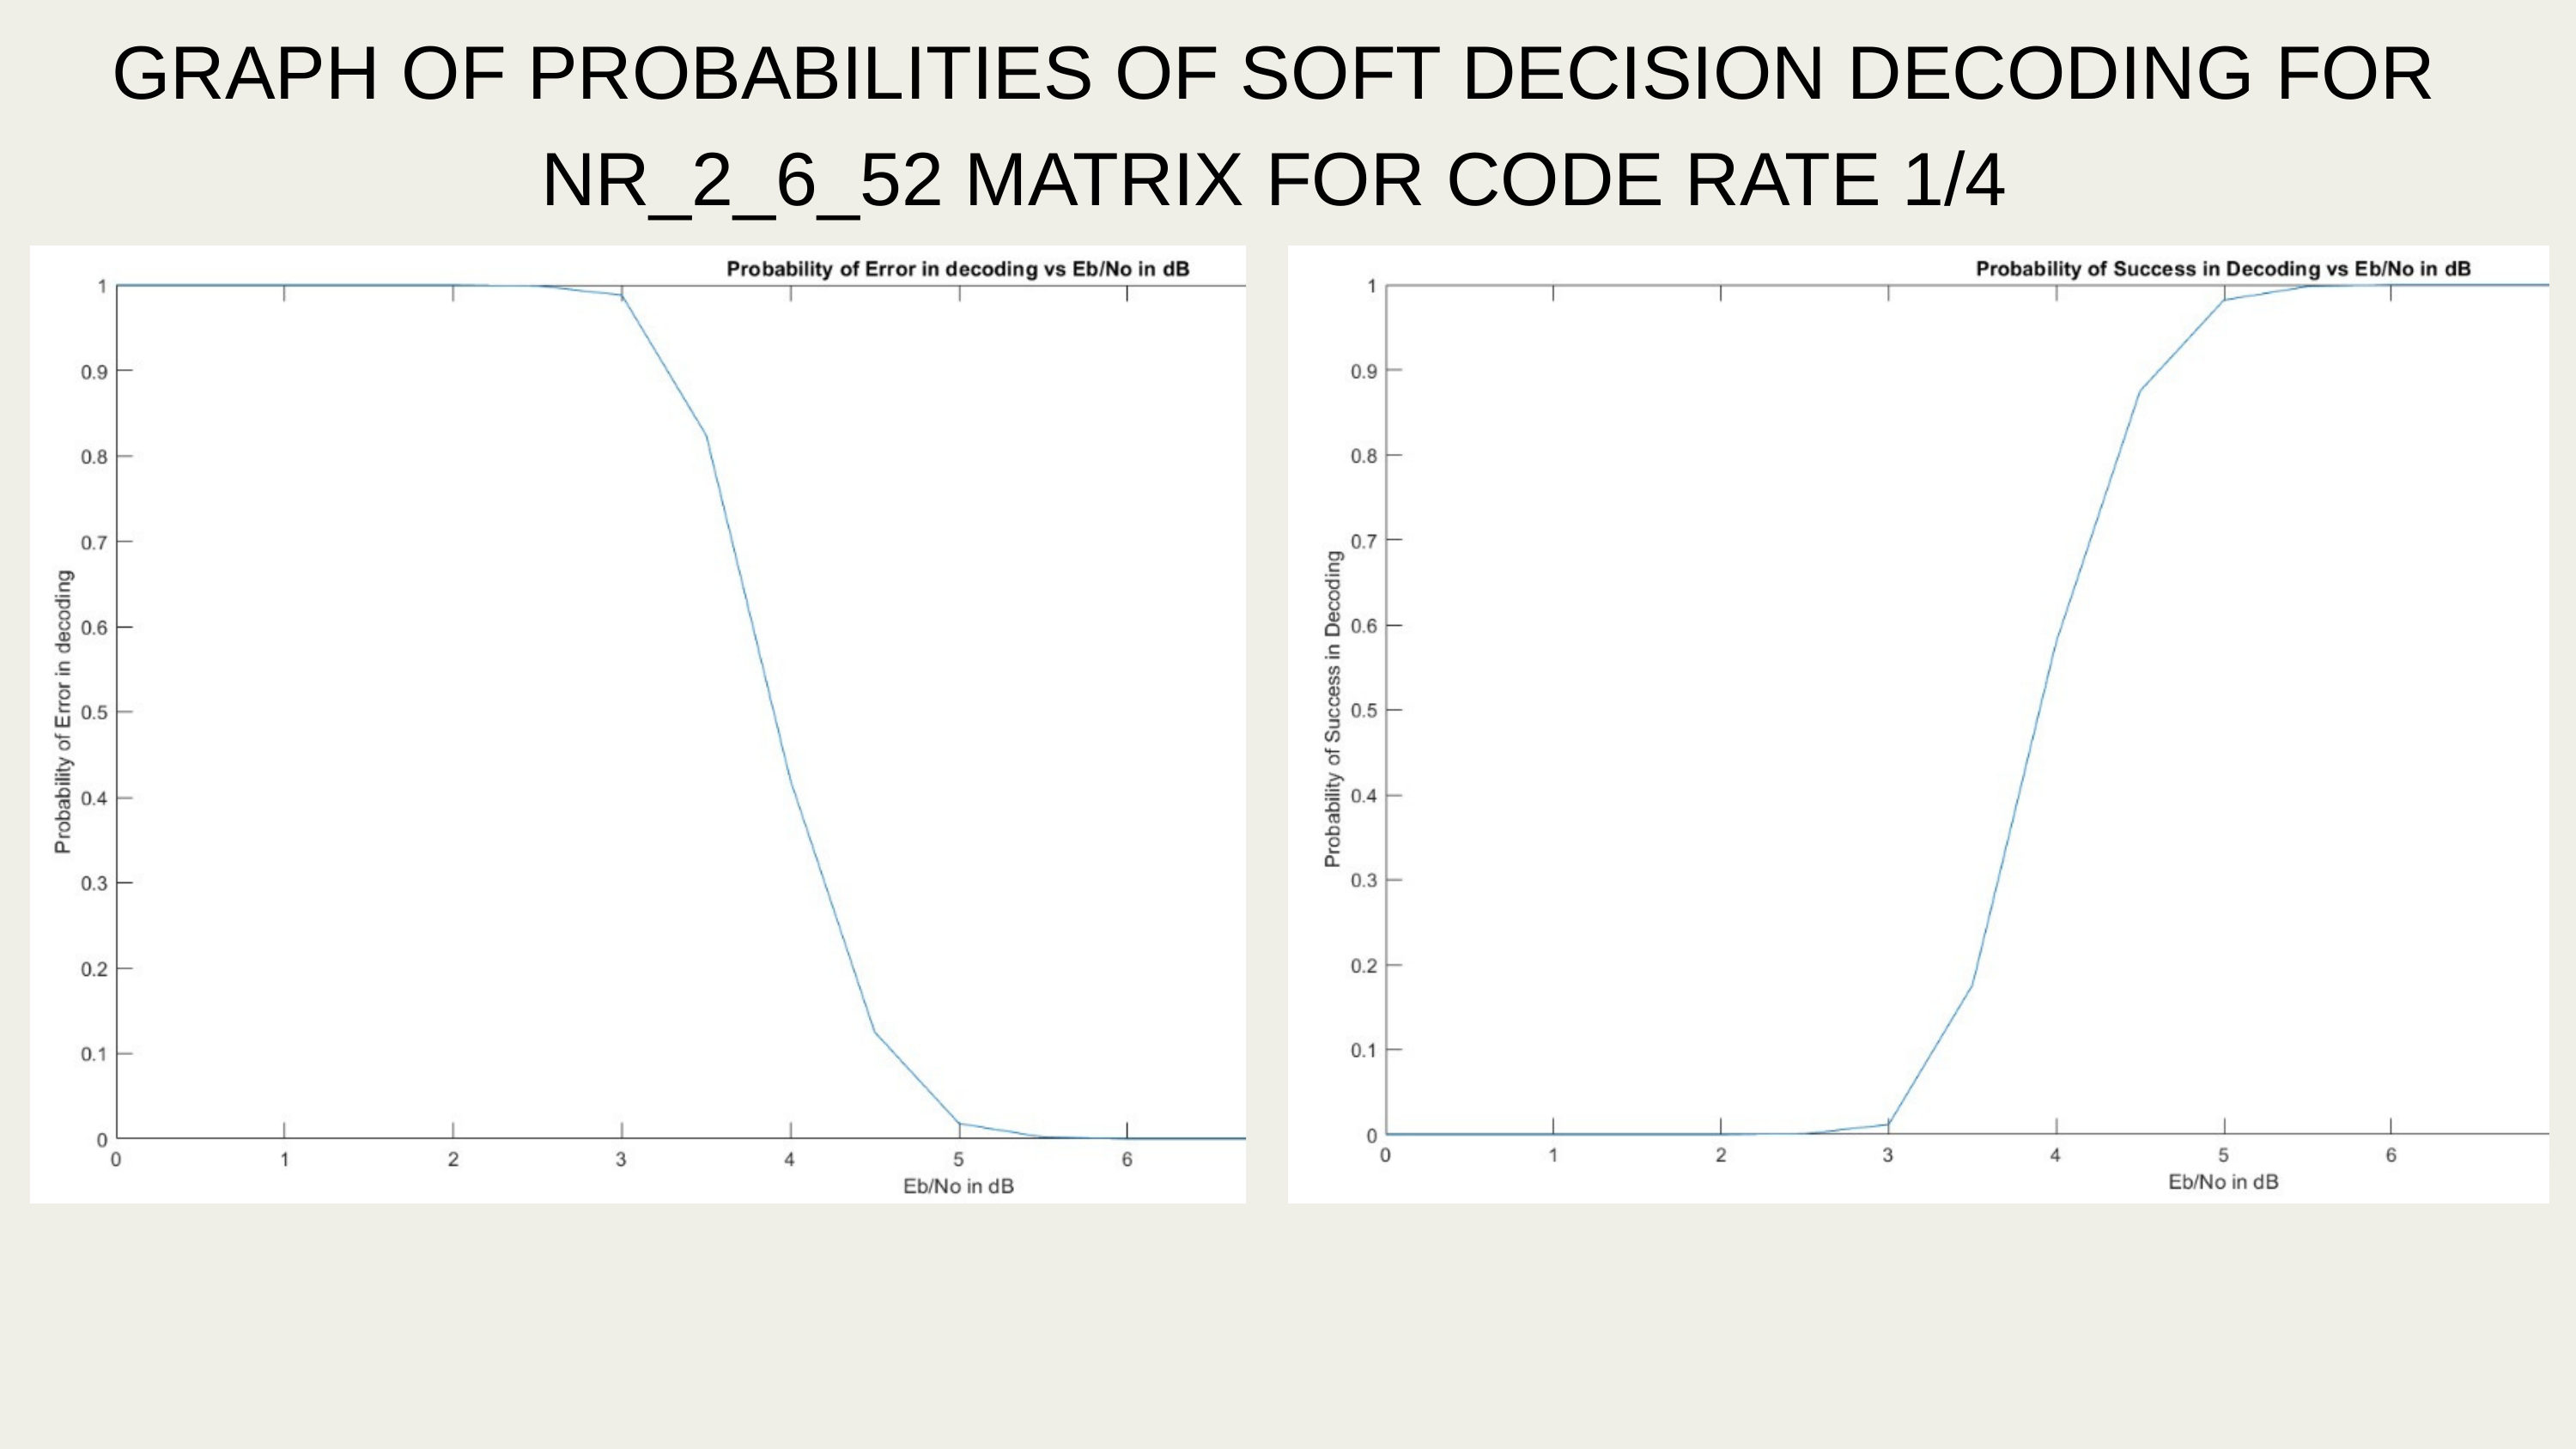

GRAPH OF PROBABILITIES OF SOFT DECISION DECODING FOR  NR_2_6_52 MATRIX FOR CODE RATE 1/4